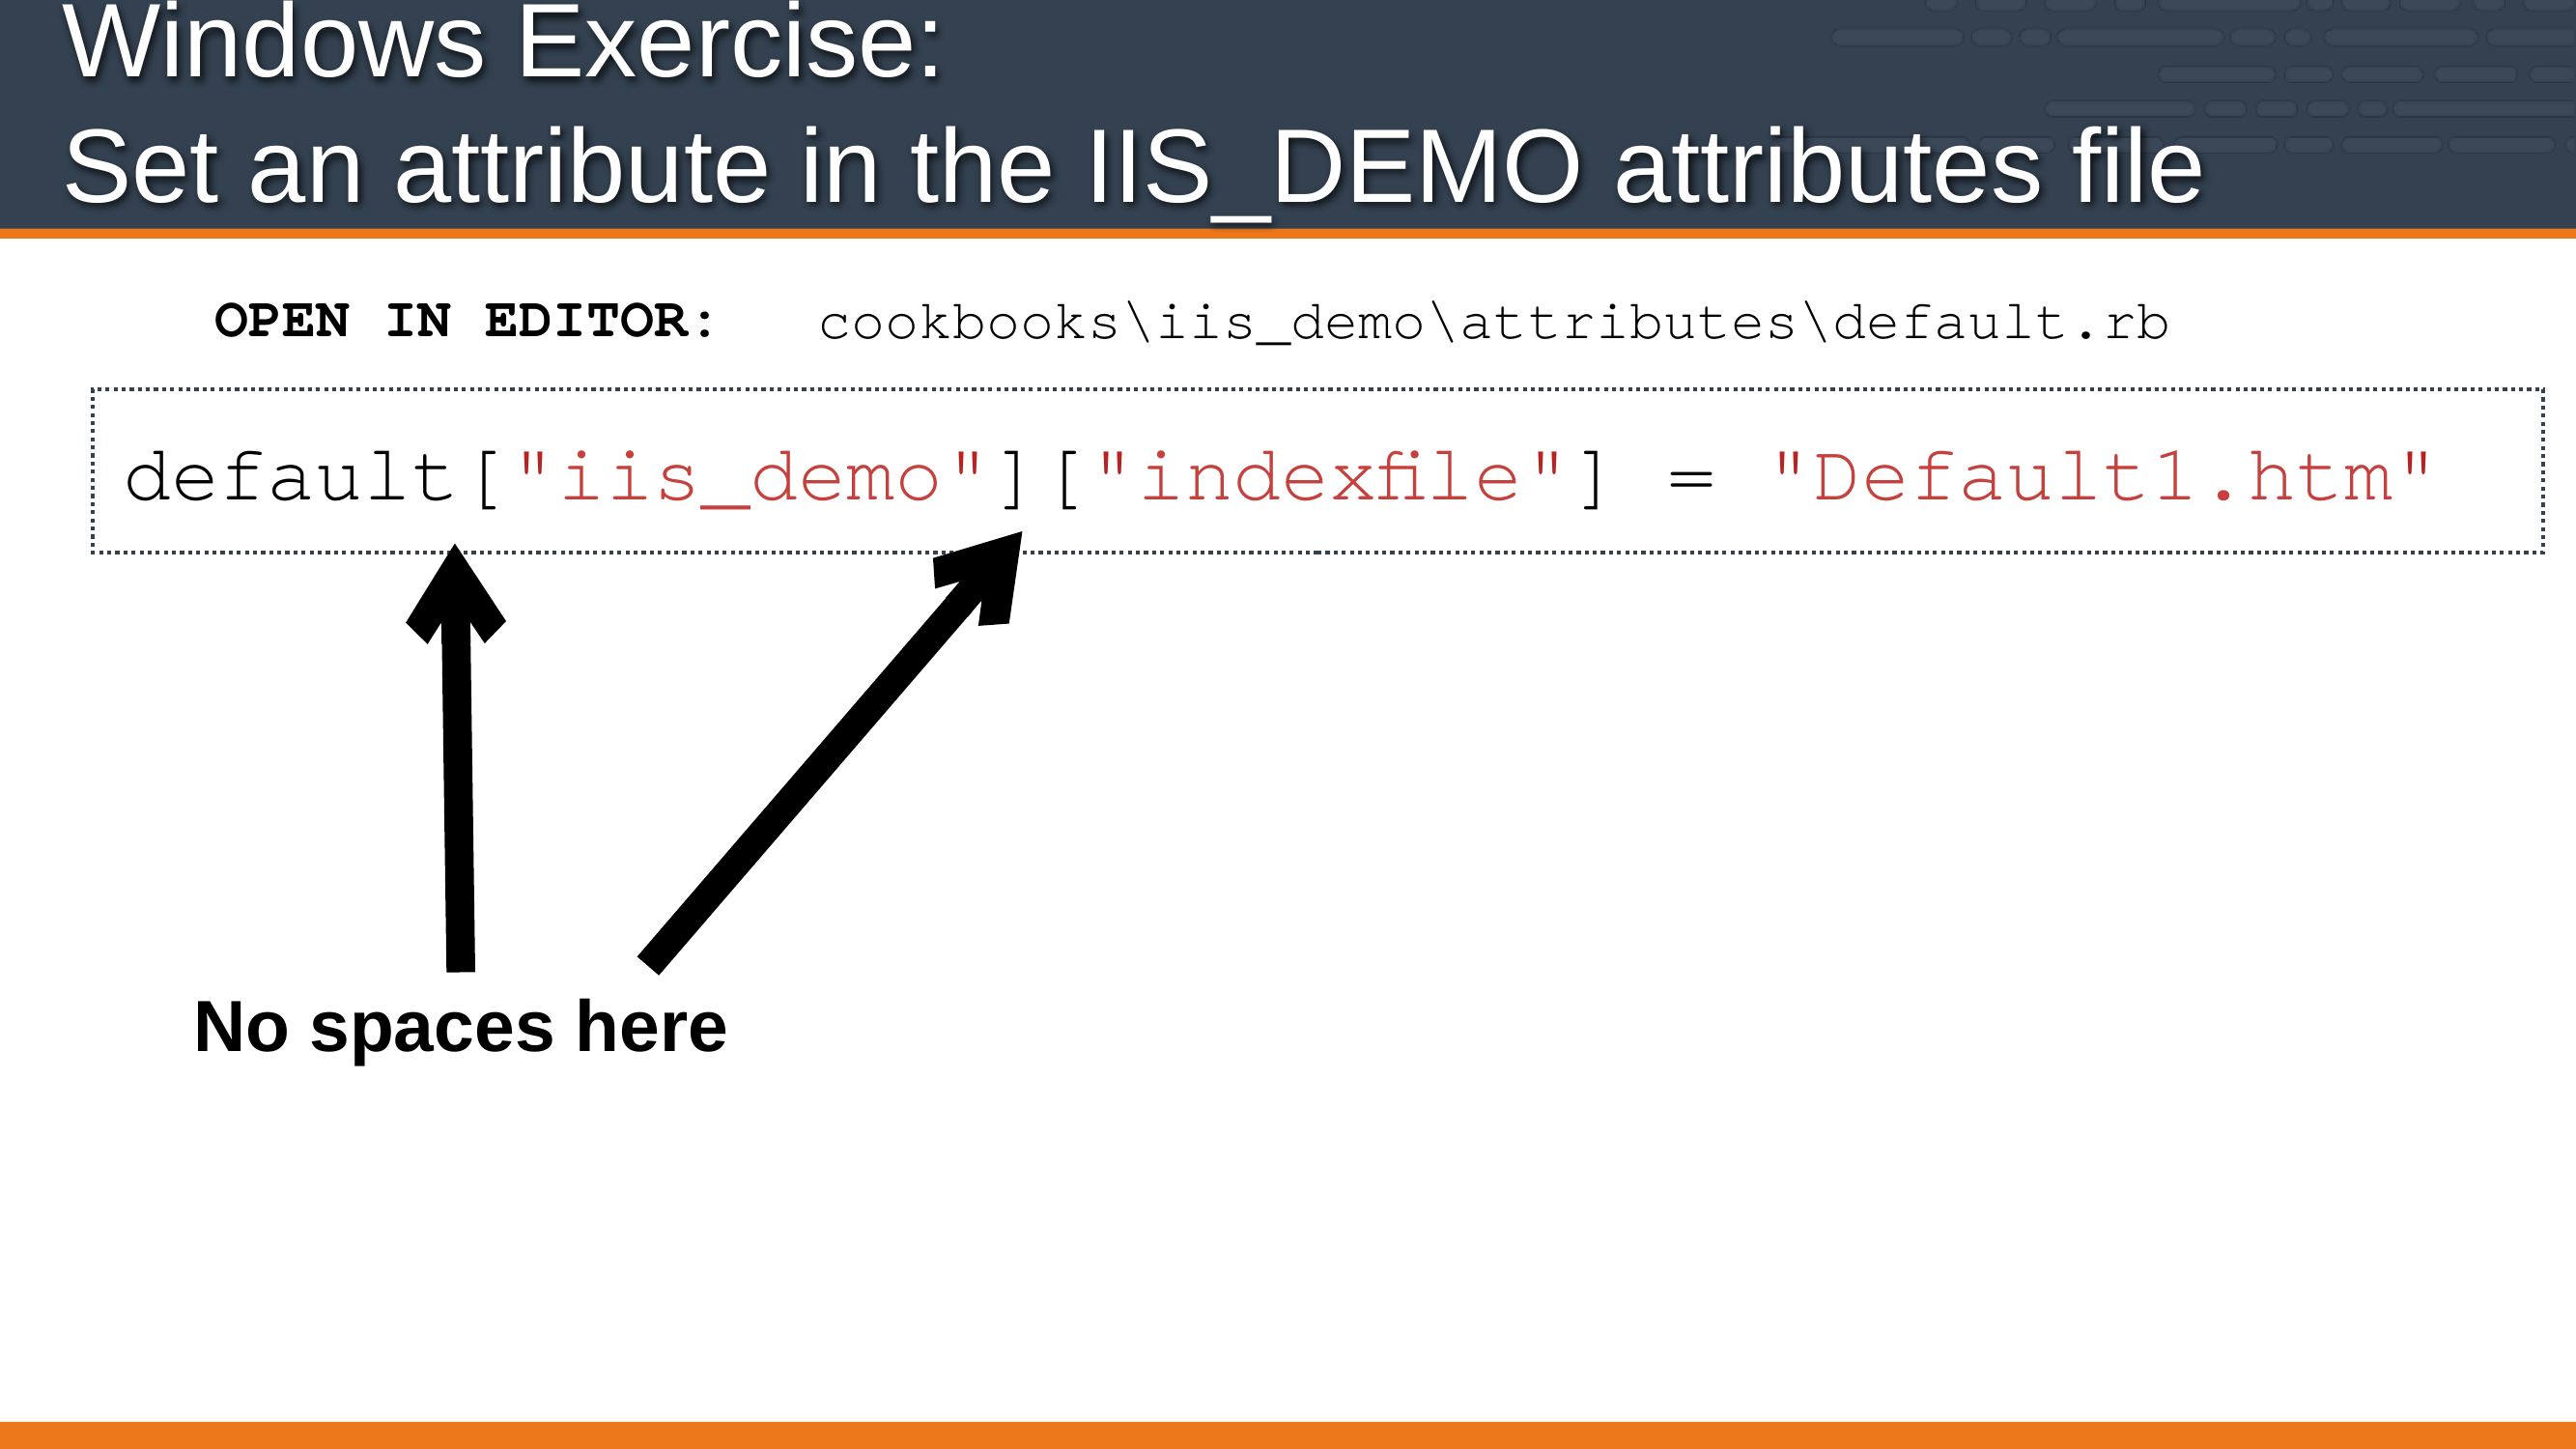

# Windows Exercise: Set an attribute in the IIS_DEMO attributes file
cookbooks\iis_demo\attributes\default.rb
OPEN IN EDITOR:
default["iis_demo"]["indexfile"] = "Default1.htm"
No spaces here